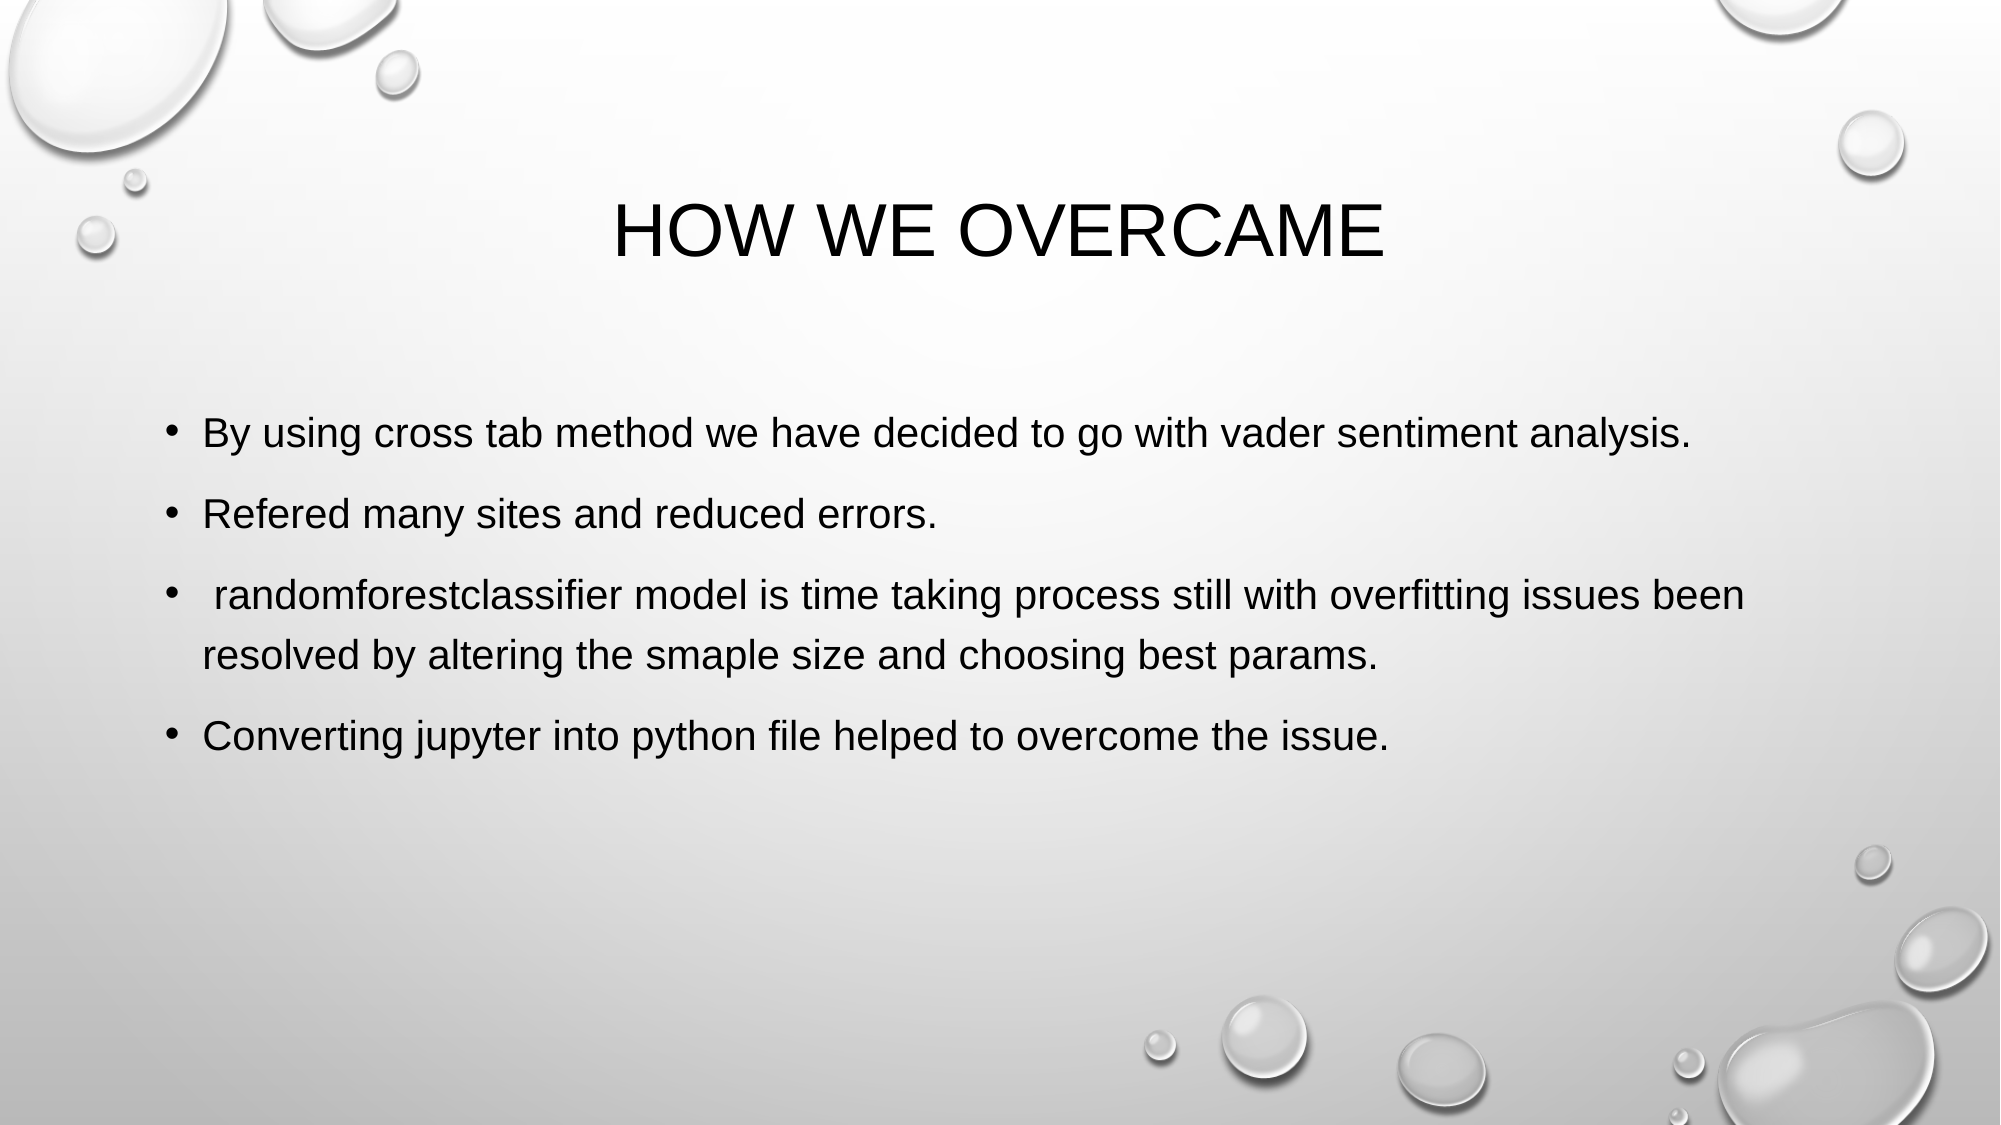

# How we overcame
By using cross tab method we have decided to go with vader sentiment analysis.
Refered many sites and reduced errors.
 randomforestclassifier model is time taking process still with overfitting issues been resolved by altering the smaple size and choosing best params.
Converting jupyter into python file helped to overcome the issue.